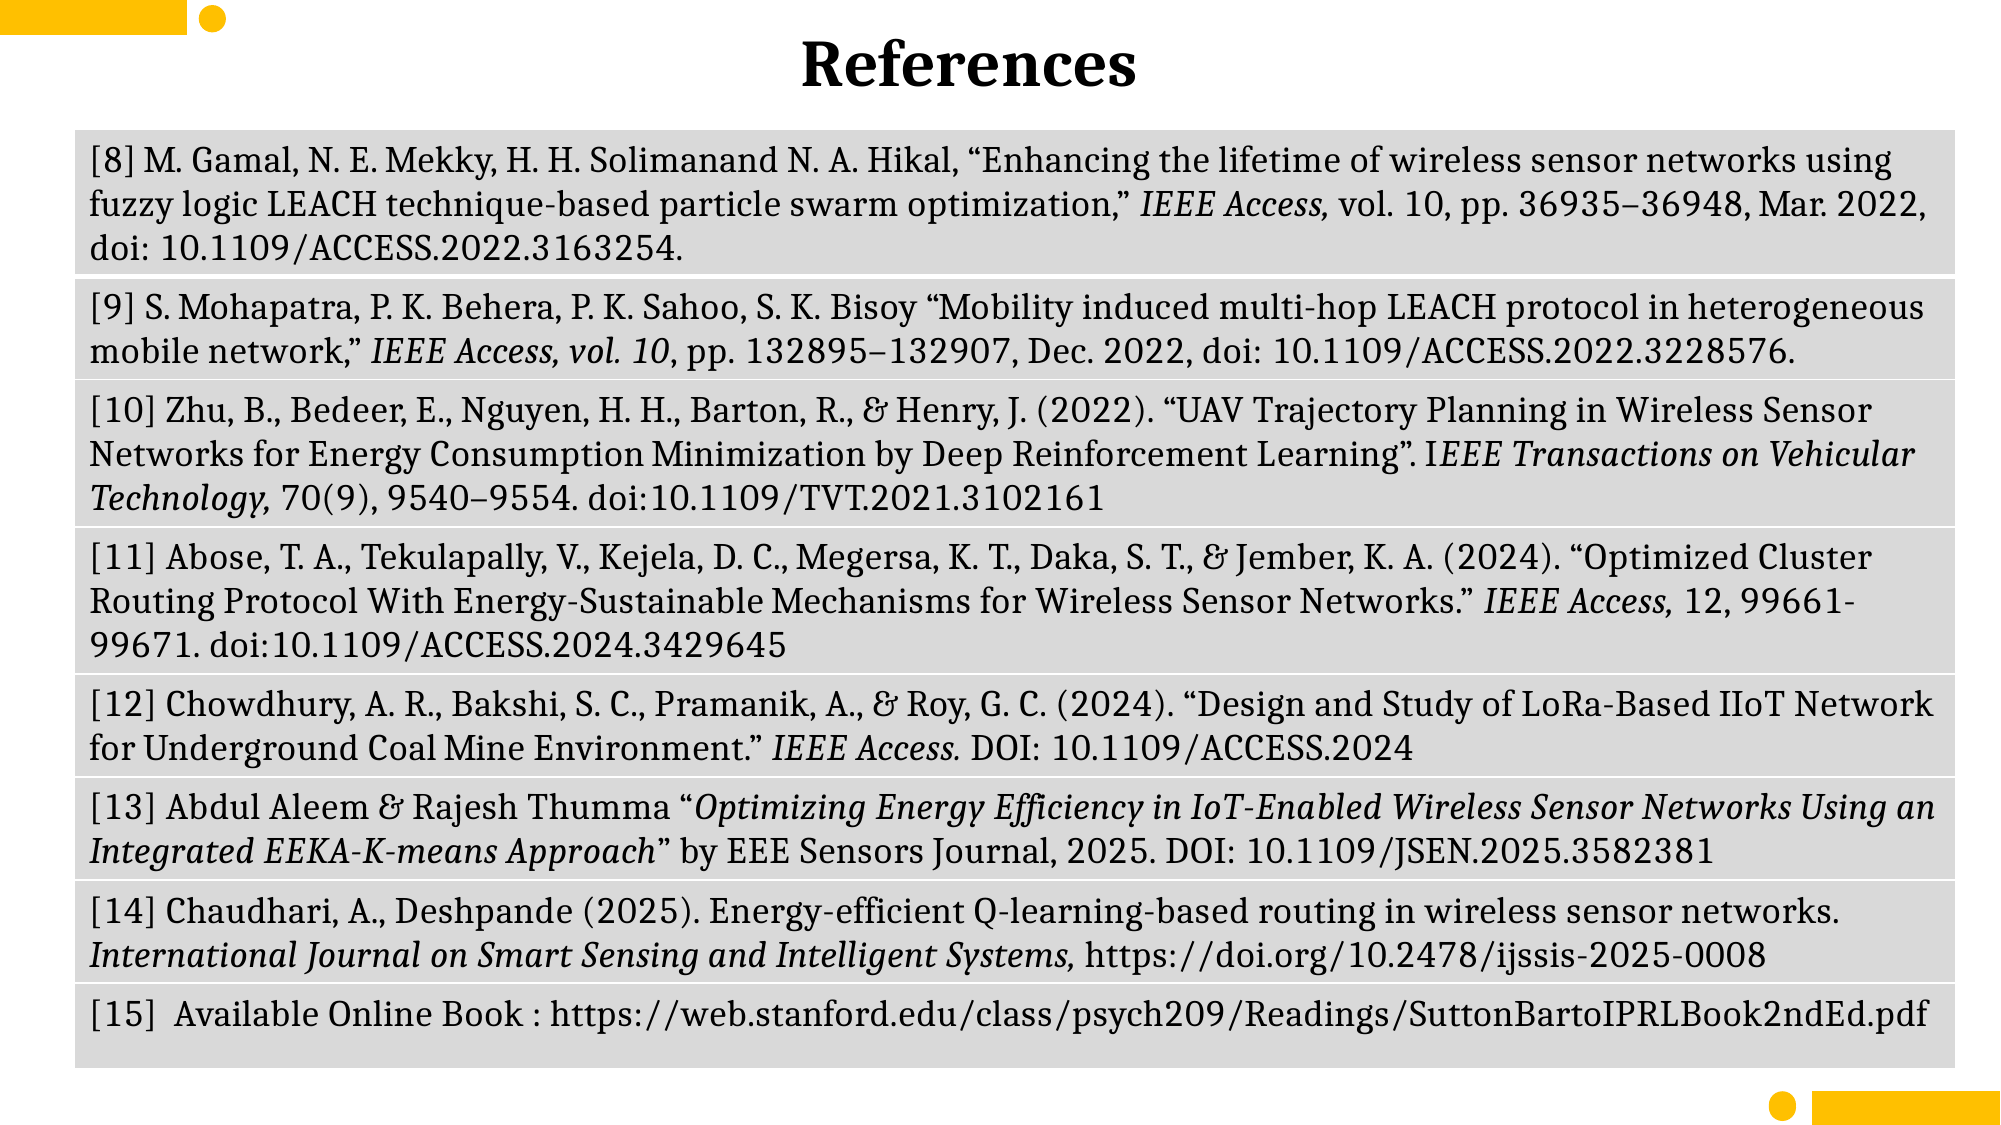

References
| [8] M. Gamal, N. E. Mekky, H. H. Solimanand N. A. Hikal, “Enhancing the lifetime of wireless sensor networks using fuzzy logic LEACH technique-based particle swarm optimization,” IEEE Access, vol. 10, pp. 36935–36948, Mar. 2022, doi: 10.1109/ACCESS.2022.3163254. |
| --- |
| [9] S. Mohapatra, P. K. Behera, P. K. Sahoo, S. K. Bisoy “Mobility induced multi-hop LEACH protocol in heterogeneous mobile network,” IEEE Access, vol. 10, pp. 132895–132907, Dec. 2022, doi: 10.1109/ACCESS.2022.3228576. |
| [10] Zhu, B., Bedeer, E., Nguyen, H. H., Barton, R., & Henry, J. (2022). “UAV Trajectory Planning in Wireless Sensor Networks for Energy Consumption Minimization by Deep Reinforcement Learning”. IEEE Transactions on Vehicular Technology, 70(9), 9540–9554. doi:10.1109/TVT.2021.3102161 |
| [11] Abose, T. A., Tekulapally, V., Kejela, D. C., Megersa, K. T., Daka, S. T., & Jember, K. A. (2024). “Optimized Cluster Routing Protocol With Energy-Sustainable Mechanisms for Wireless Sensor Networks.” IEEE Access, 12, 99661-99671. doi:10.1109/ACCESS.2024.3429645 |
| [12] Chowdhury, A. R., Bakshi, S. C., Pramanik, A., & Roy, G. C. (2024). “Design and Study of LoRa-Based IIoT Network for Underground Coal Mine Environment.” IEEE Access. DOI: 10.1109/ACCESS.2024 |
| [13] Abdul Aleem & Rajesh Thumma “Optimizing Energy Efficiency in IoT-Enabled Wireless Sensor Networks Using an Integrated EEKA-K-means Approach” by EEE Sensors Journal, 2025. DOI: 10.1109/JSEN.2025.3582381 |
| [14] Chaudhari, A., Deshpande (2025). Energy-efficient Q-learning-based routing in wireless sensor networks. International Journal on Smart Sensing and Intelligent Systems, https://doi.org/10.2478/ijssis-2025-0008 |
| [15] Available Online Book : https://web.stanford.edu/class/psych209/Readings/SuttonBartoIPRLBook2ndEd.pdf |